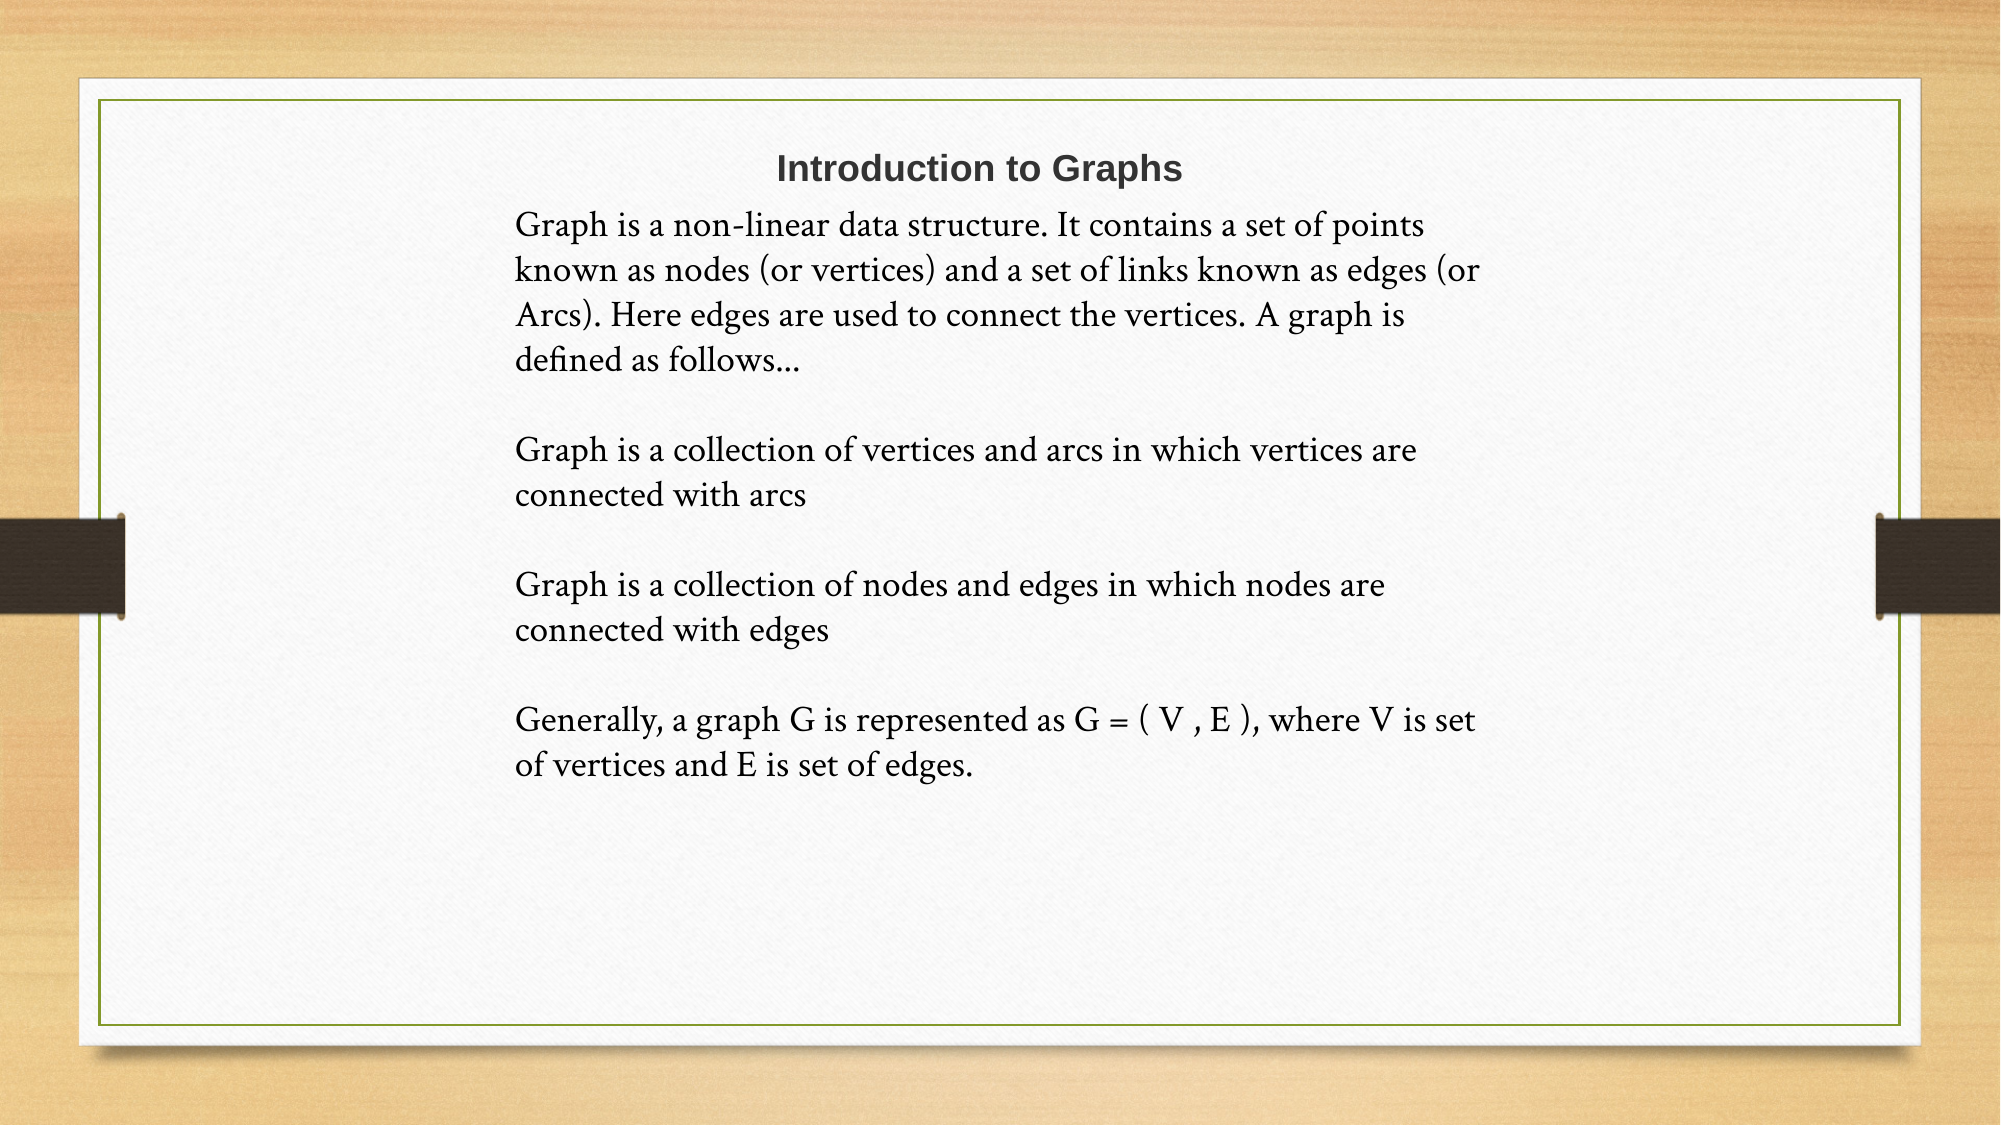

Introduction to Graphs
Graph is a non-linear data structure. It contains a set of points known as nodes (or vertices) and a set of links known as edges (or Arcs). Here edges are used to connect the vertices. A graph is defined as follows...

Graph is a collection of vertices and arcs in which vertices are connected with arcs

Graph is a collection of nodes and edges in which nodes are connected with edges

Generally, a graph G is represented as G = ( V , E ), where V is set of vertices and E is set of edges.